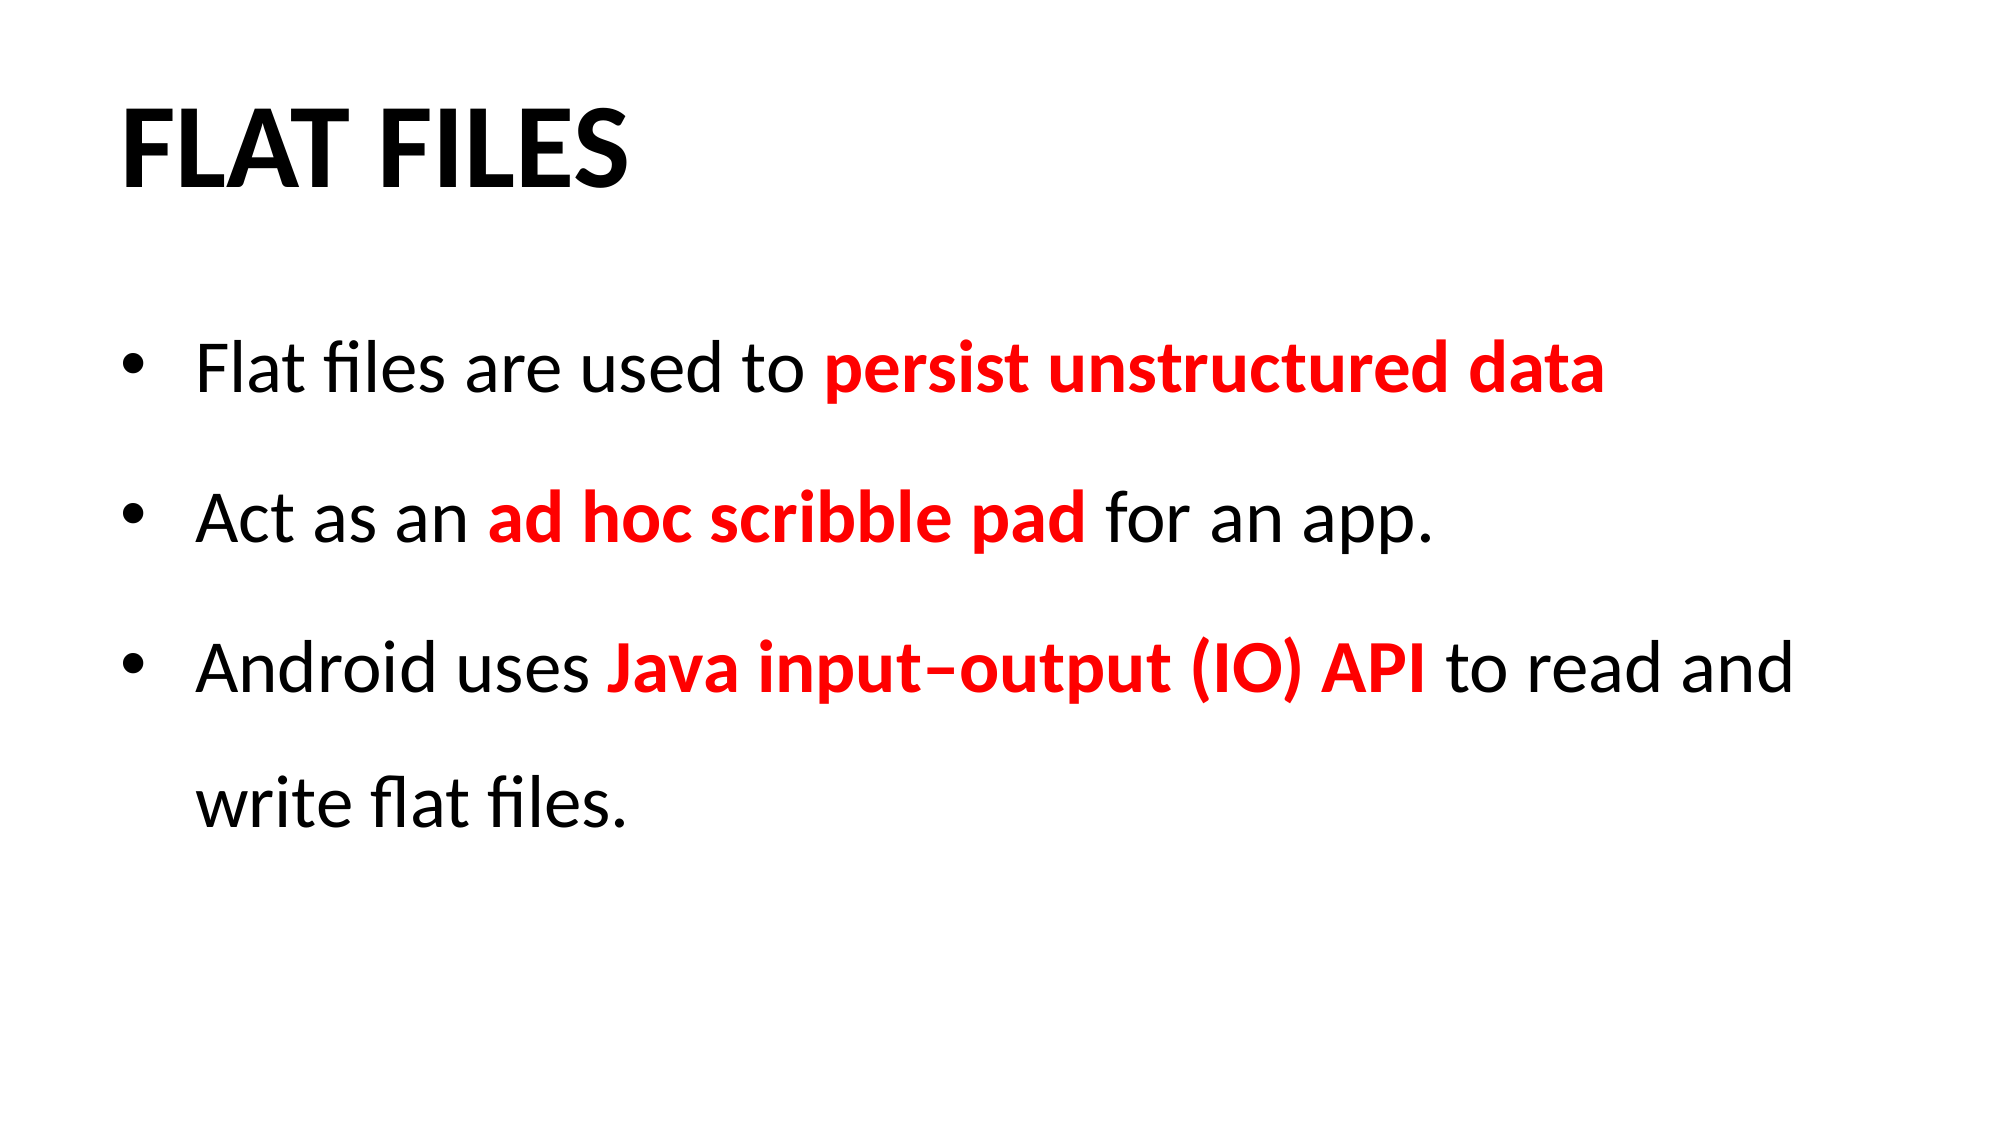

# FLAT FILES
Flat files are used to persist unstructured data
Act as an ad hoc scribble pad for an app.
Android uses Java input–output (IO) API to read and write flat files.